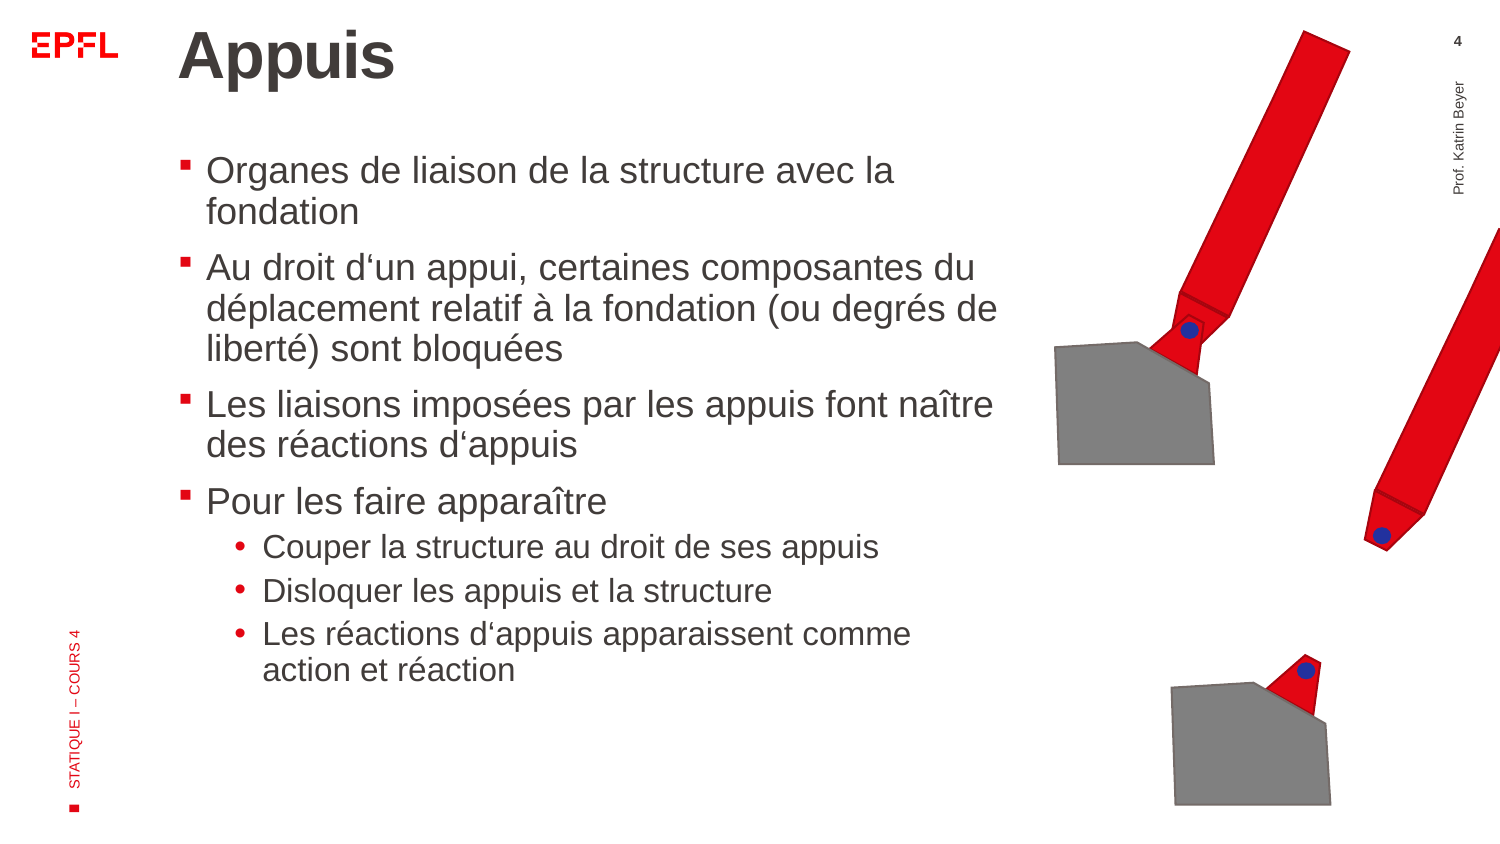

# Appuis
4

Organes de liaison de la structure avec la fondation
Au droit d‘un appui, certaines composantes du déplacement relatif à la fondation (ou degrés de liberté) sont bloquées
Les liaisons imposées par les appuis font naître des réactions d‘appuis
Pour les faire apparaître
Couper la structure au droit de ses appuis
Disloquer les appuis et la structure
Les réactions d‘appuis apparaissent comme action et réaction

Prof. Katrin Beyer
STATIQUE I – COURS 4